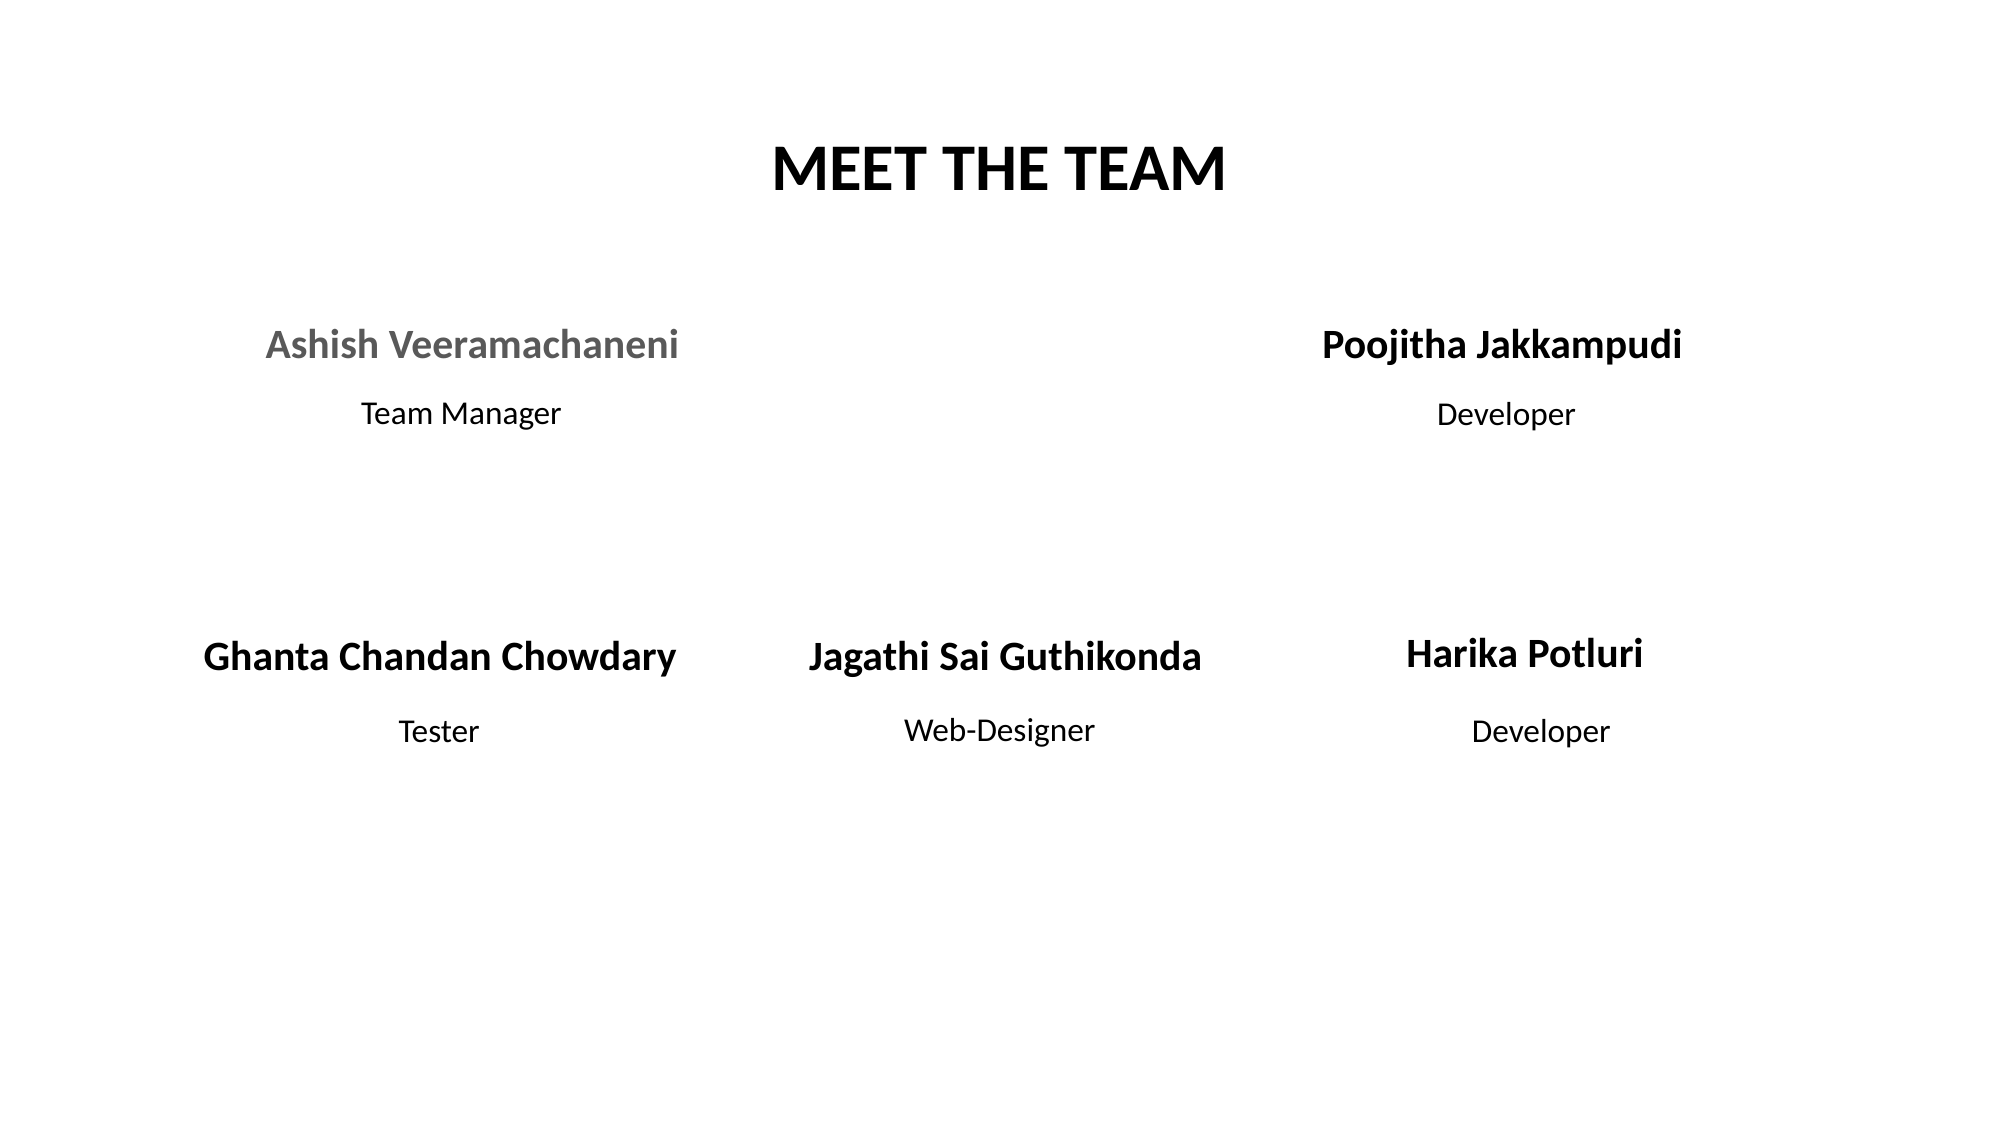

# MEET THE TEAM
Ashish Veeramachaneni
Poojitha Jakkampudi
Team Manager
Developer
Harika Potluri
Jagathi Sai Guthikonda
Ghanta Chandan Chowdary
Web-Designer
Tester
Developer